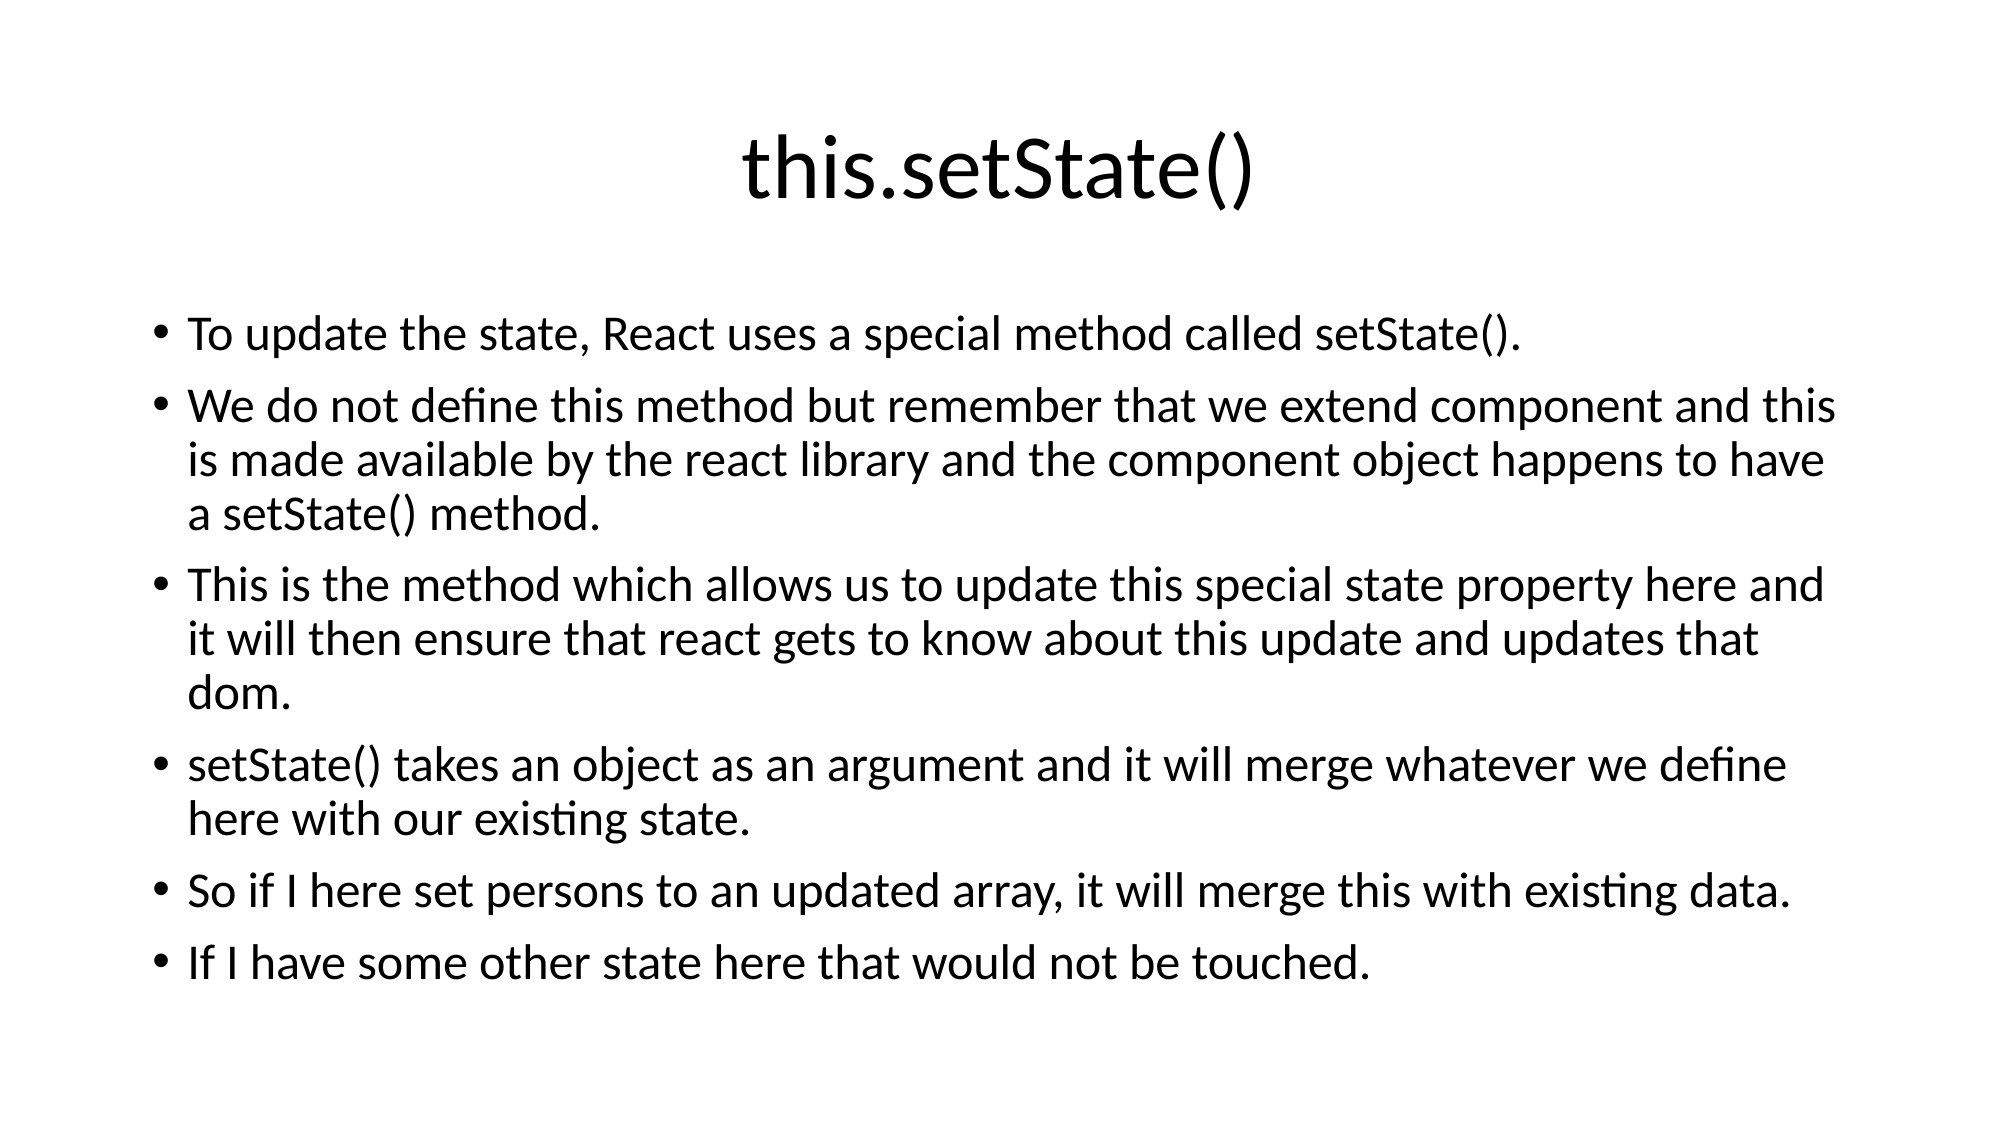

# this.setState()
To update the state, React uses a special method called setState().
We do not define this method but remember that we extend component and this is made available by the react library and the component object happens to have a setState() method.
This is the method which allows us to update this special state property here and it will then ensure that react gets to know about this update and updates that dom.
setState() takes an object as an argument and it will merge whatever we define here with our existing state.
So if I here set persons to an updated array, it will merge this with existing data.
If I have some other state here that would not be touched.